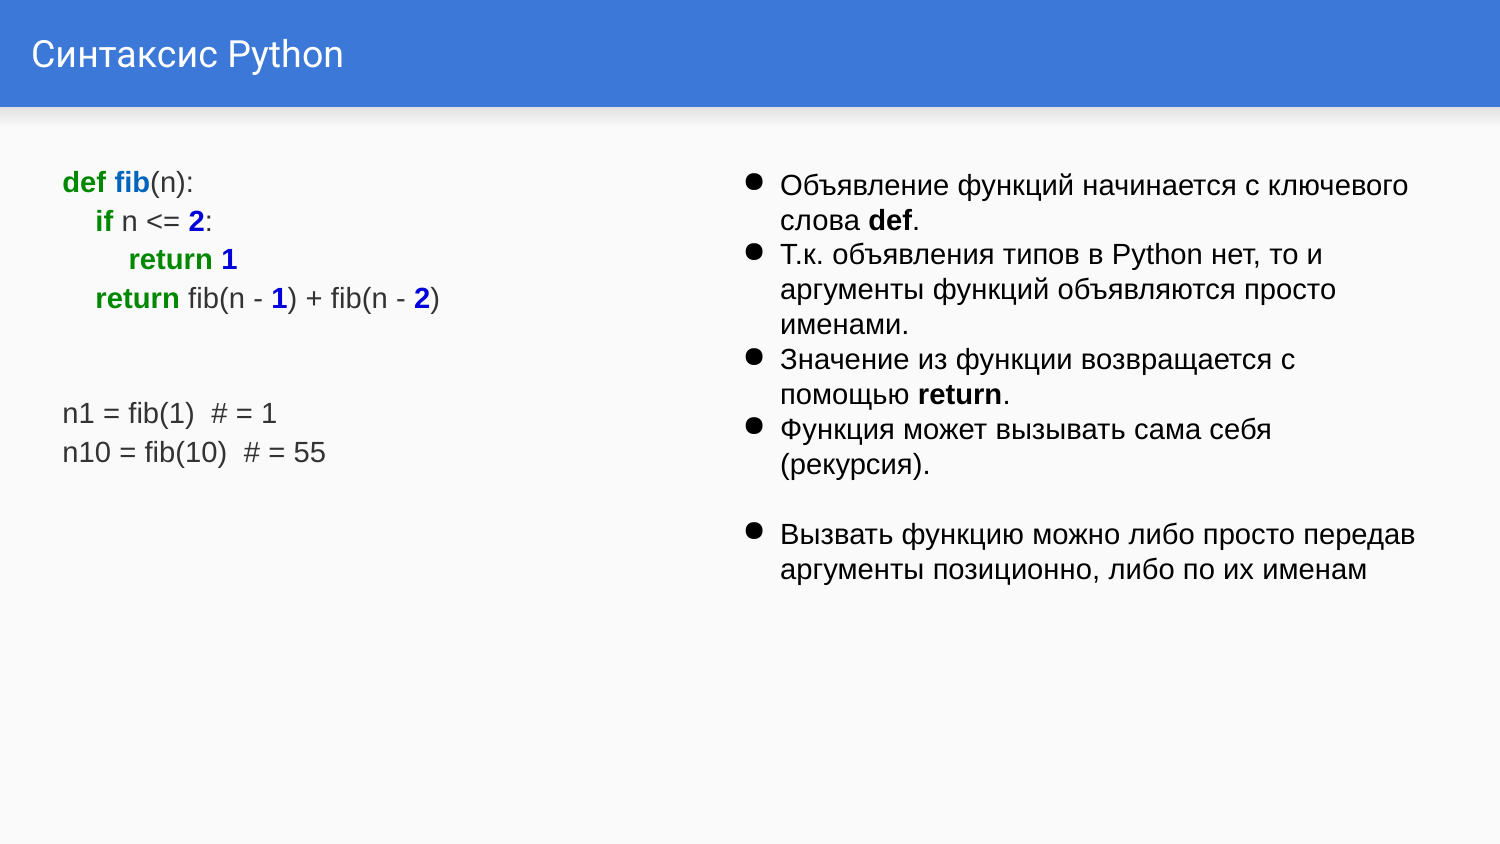

# Синтаксис Python
def fib(n):
    if n <= 2:
        return 1
    return fib(n - 1) + fib(n - 2)

n1 = fib(1)  # = 1
n10 = fib(10)  # = 55

Объявление функций начинается с ключевого слова def.
Т.к. объявления типов в Python нет, то и аргументы функций объявляются просто именами.
Значение из функции возвращается с помощью return.
Функция может вызывать сама себя (рекурсия).

Вызвать функцию можно либо просто передав аргументы позиционно, либо по их именам